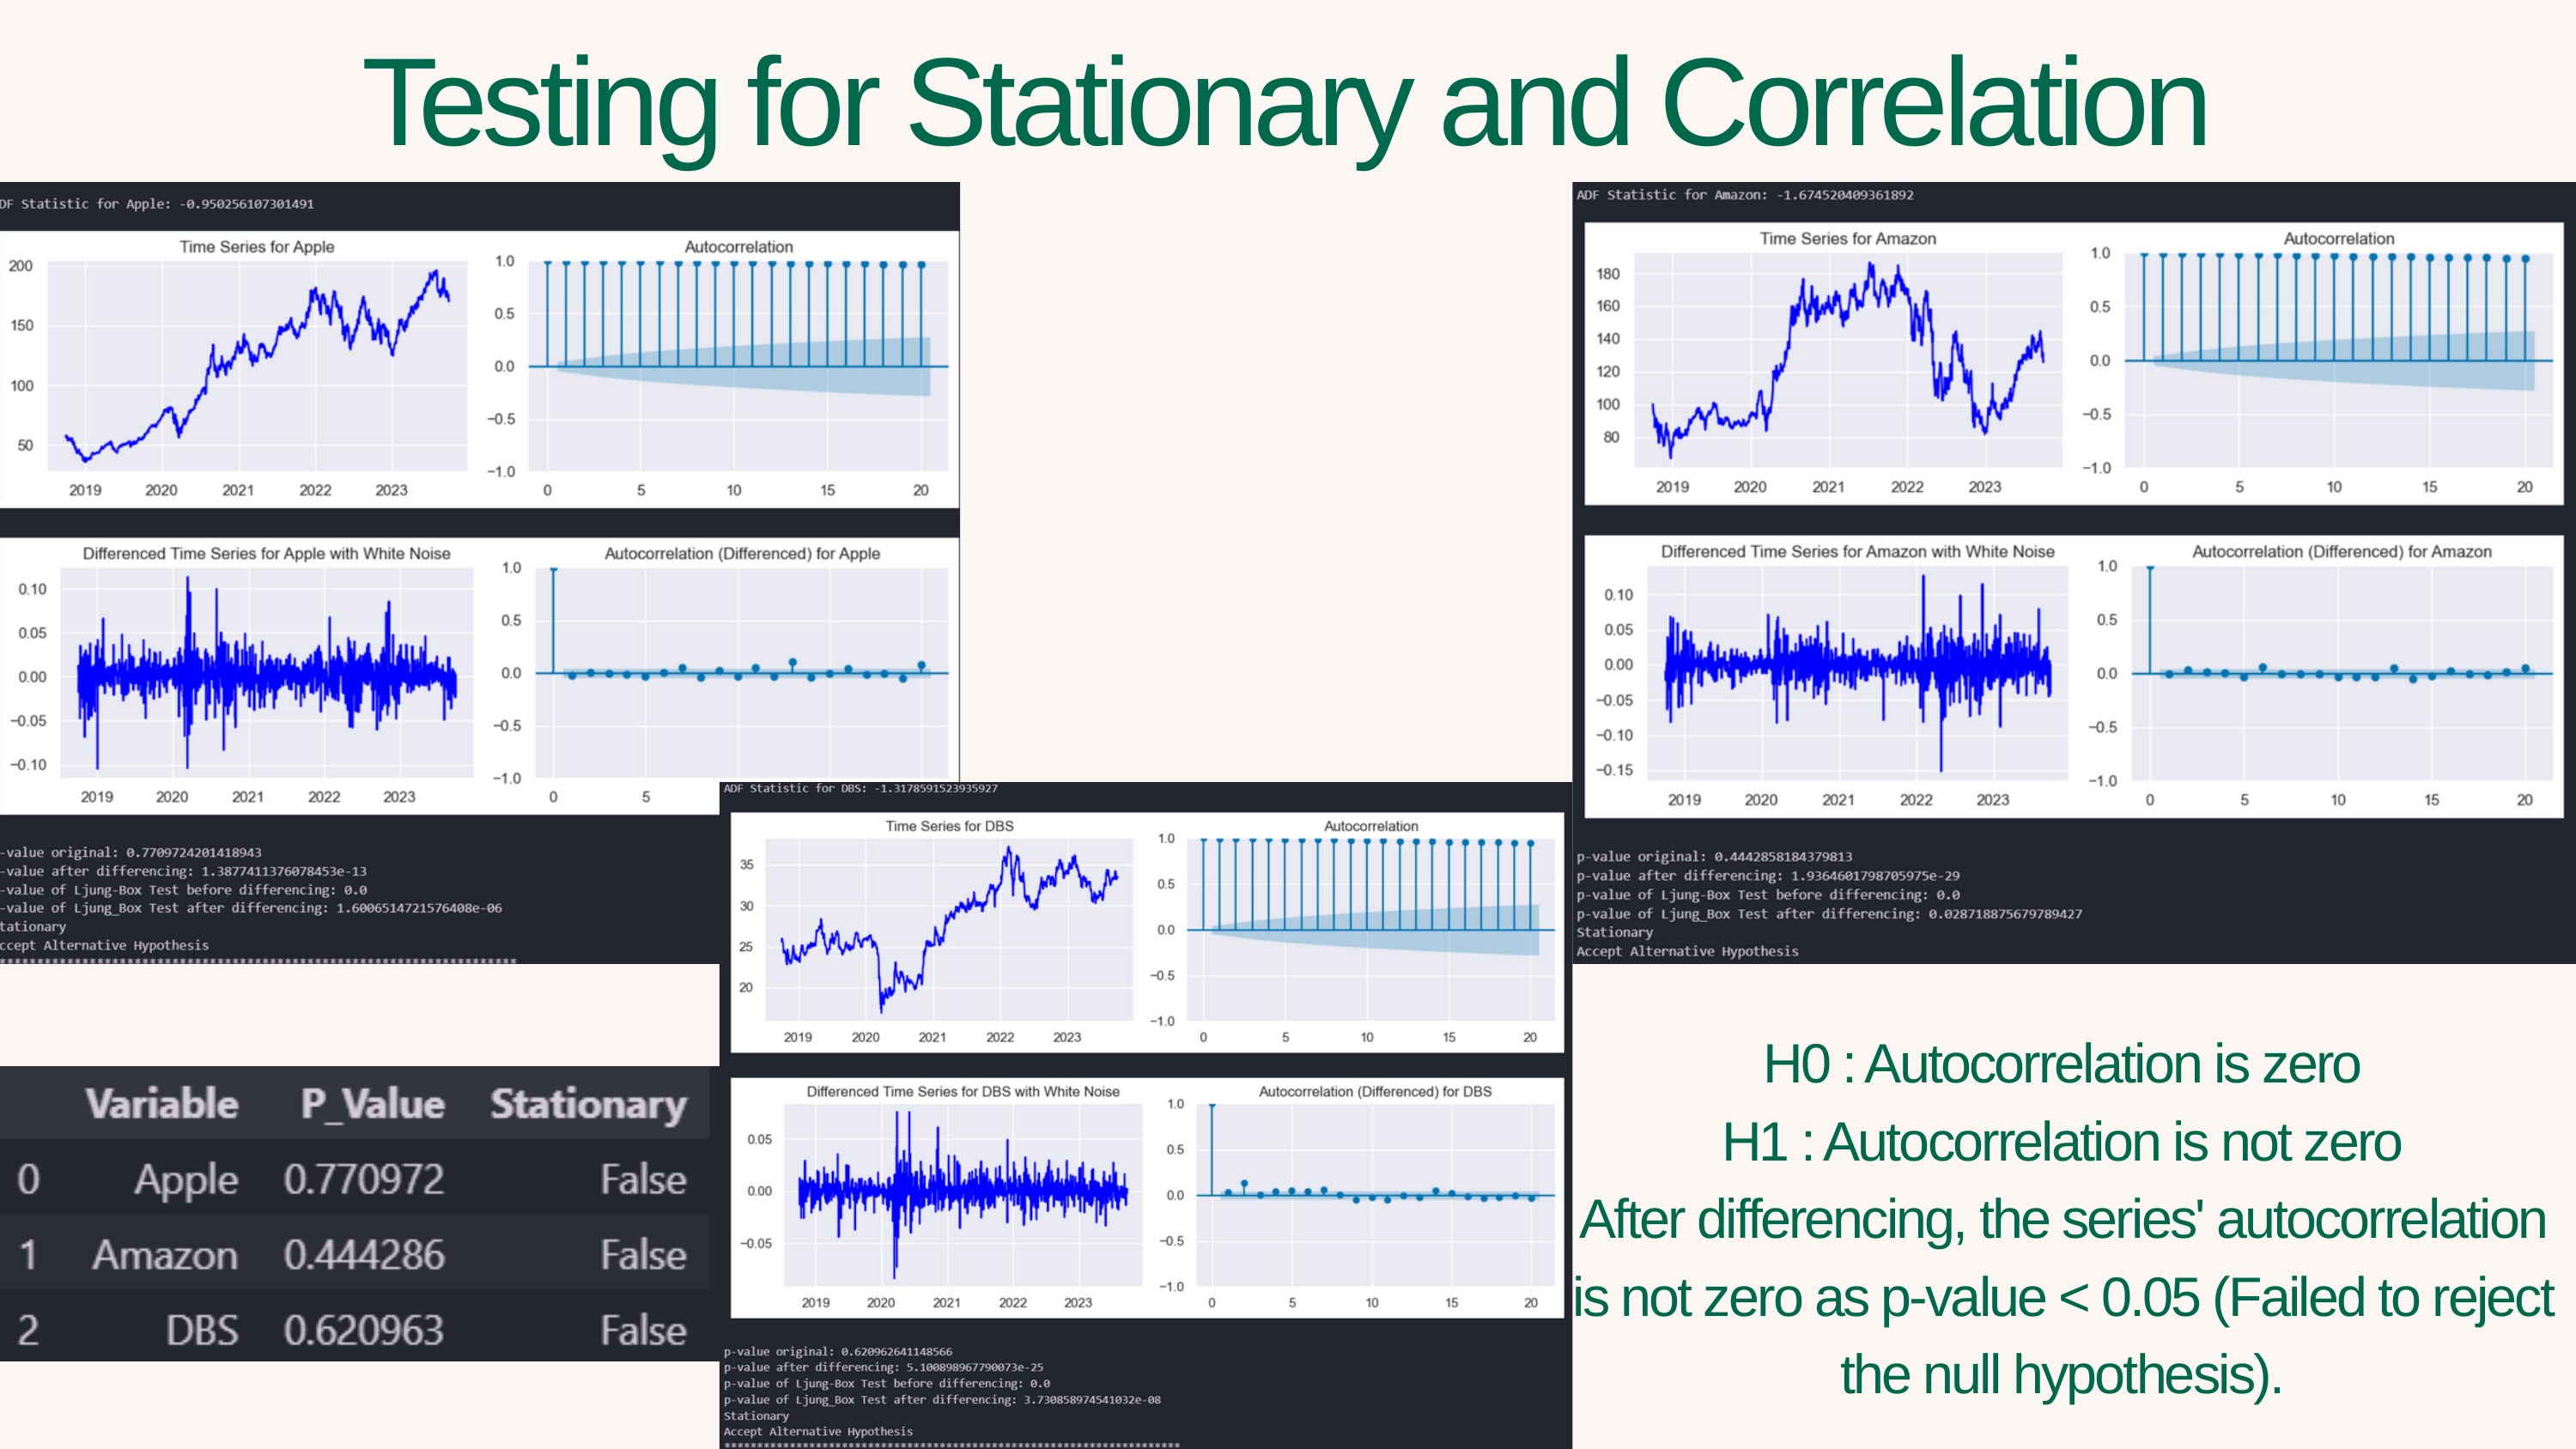

Testing for Stationary and Correlation

H0 : Autocorrelation is zero
H1 : Autocorrelation is not zero
After differencing, the series' autocorrelation is not zero as p-value < 0.05 (Failed to reject the null hypothesis).